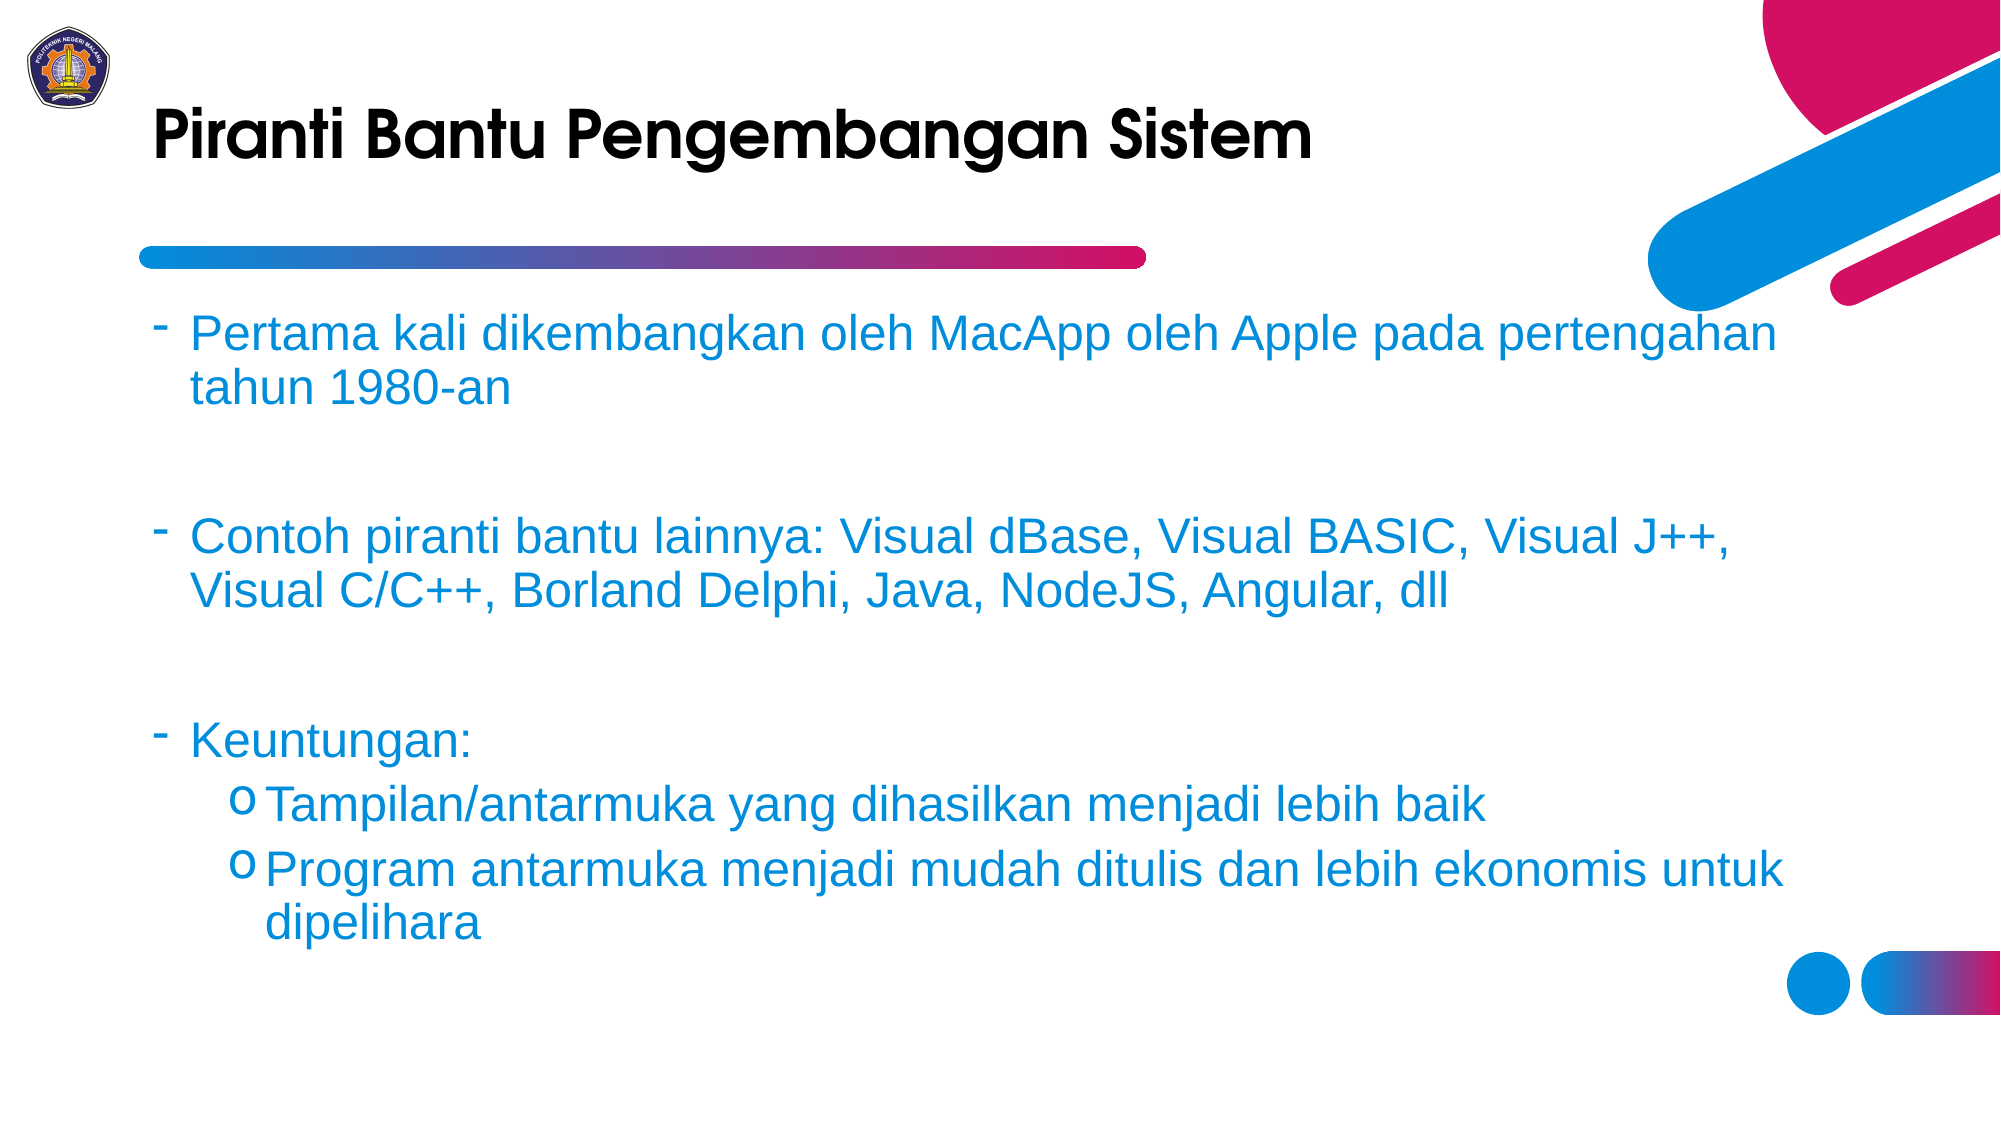

# Piranti Bantu Pengembangan Sistem
Pertama kali dikembangkan oleh MacApp oleh Apple pada pertengahan tahun 1980-an

Contoh piranti bantu lainnya: Visual dBase, Visual BASIC, Visual J++, Visual C/C++, Borland Delphi, Java, NodeJS, Angular, dll

Keuntungan:
Tampilan/antarmuka yang dihasilkan menjadi lebih baik
Program antarmuka menjadi mudah ditulis dan lebih ekonomis untuk dipelihara